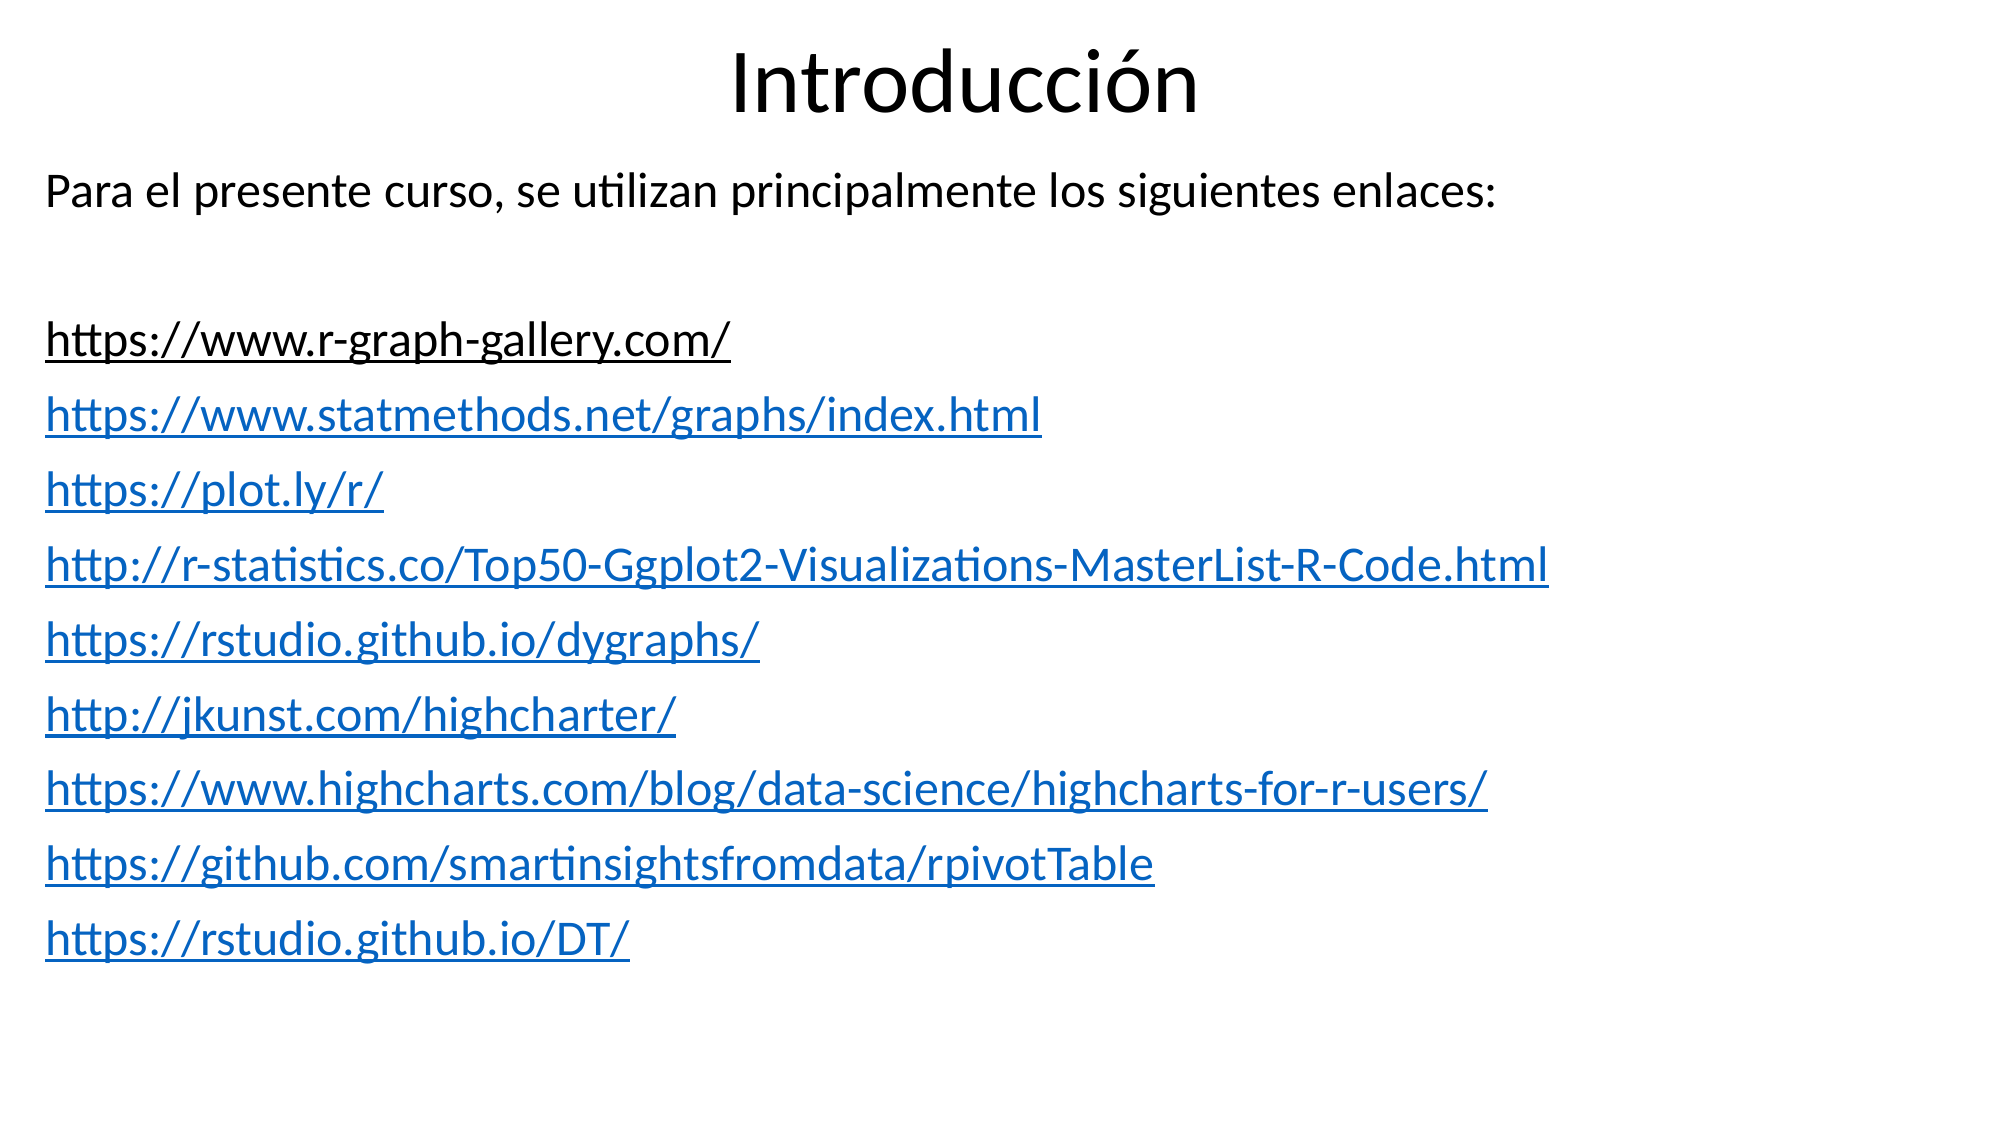

# Introducción
Para el presente curso, se utilizan principalmente los siguientes enlaces:

https://www.r-graph-gallery.com/
https://www.statmethods.net/graphs/index.html
https://plot.ly/r/
http://r-statistics.co/Top50-Ggplot2-Visualizations-MasterList-R-Code.html
https://rstudio.github.io/dygraphs/
http://jkunst.com/highcharter/
https://www.highcharts.com/blog/data-science/highcharts-for-r-users/
https://github.com/smartinsightsfromdata/rpivotTable
https://rstudio.github.io/DT/